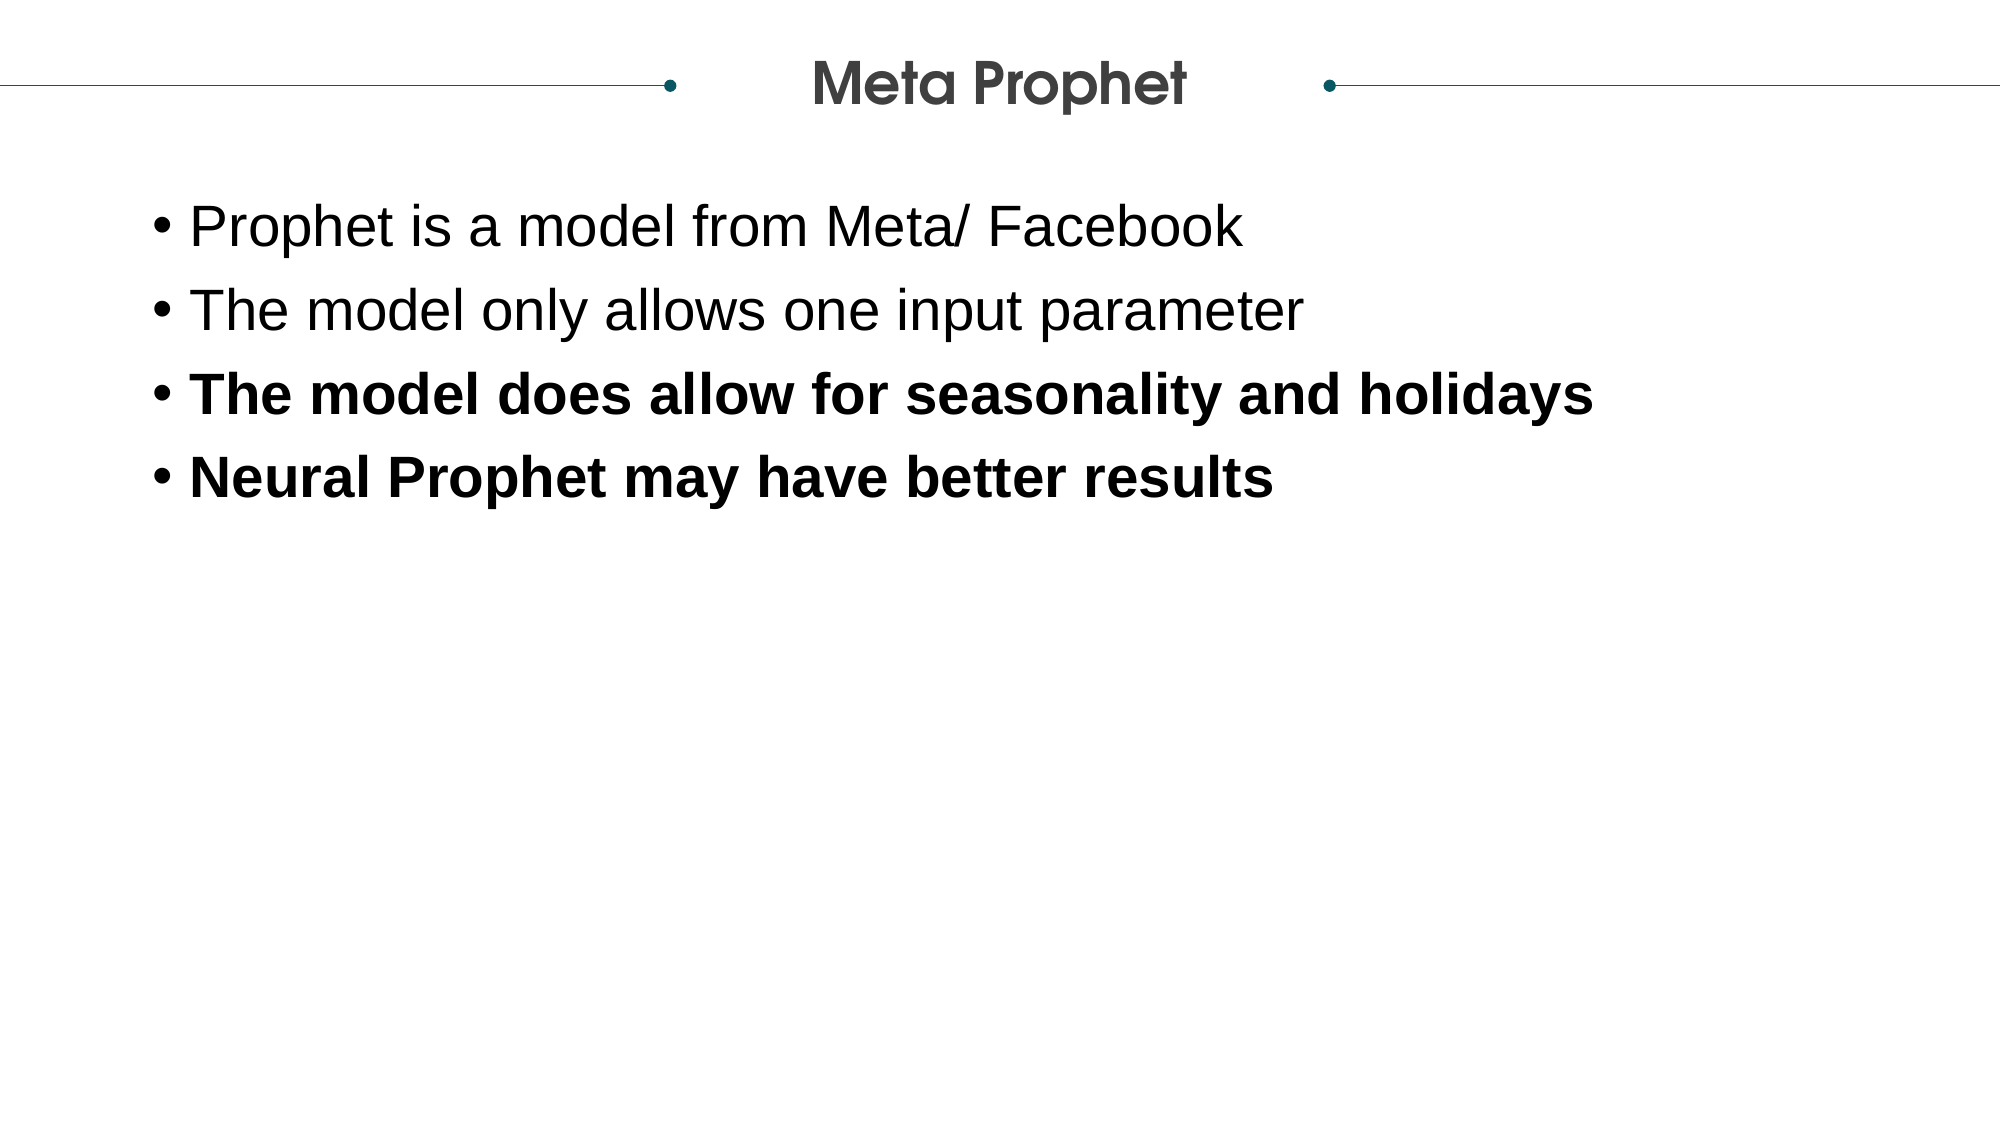

Meta Prophet
Prophet is a model from Meta/ Facebook
The model only allows one input parameter
The model does allow for seasonality and holidays
Neural Prophet may have better results